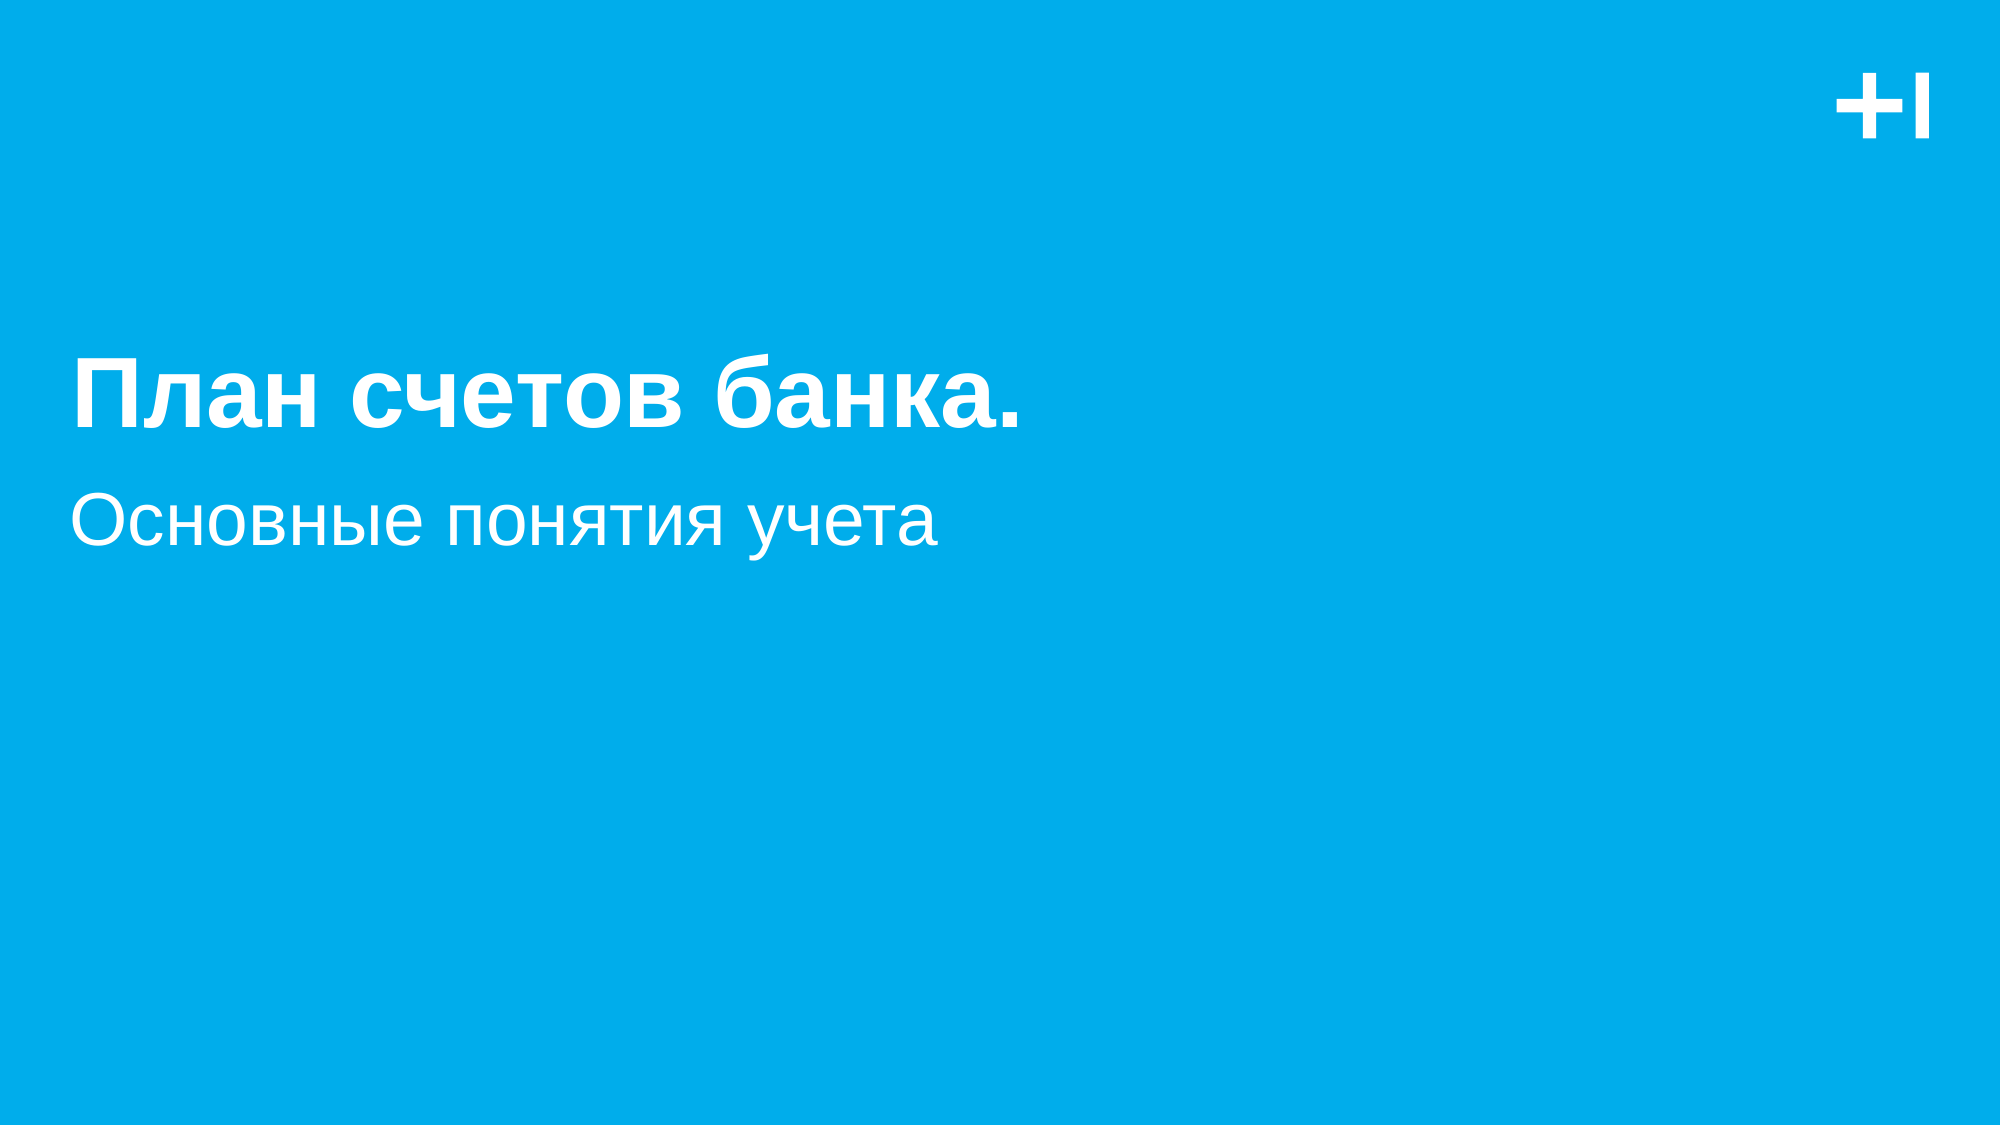

# План счетов банка.
Основные понятия учета